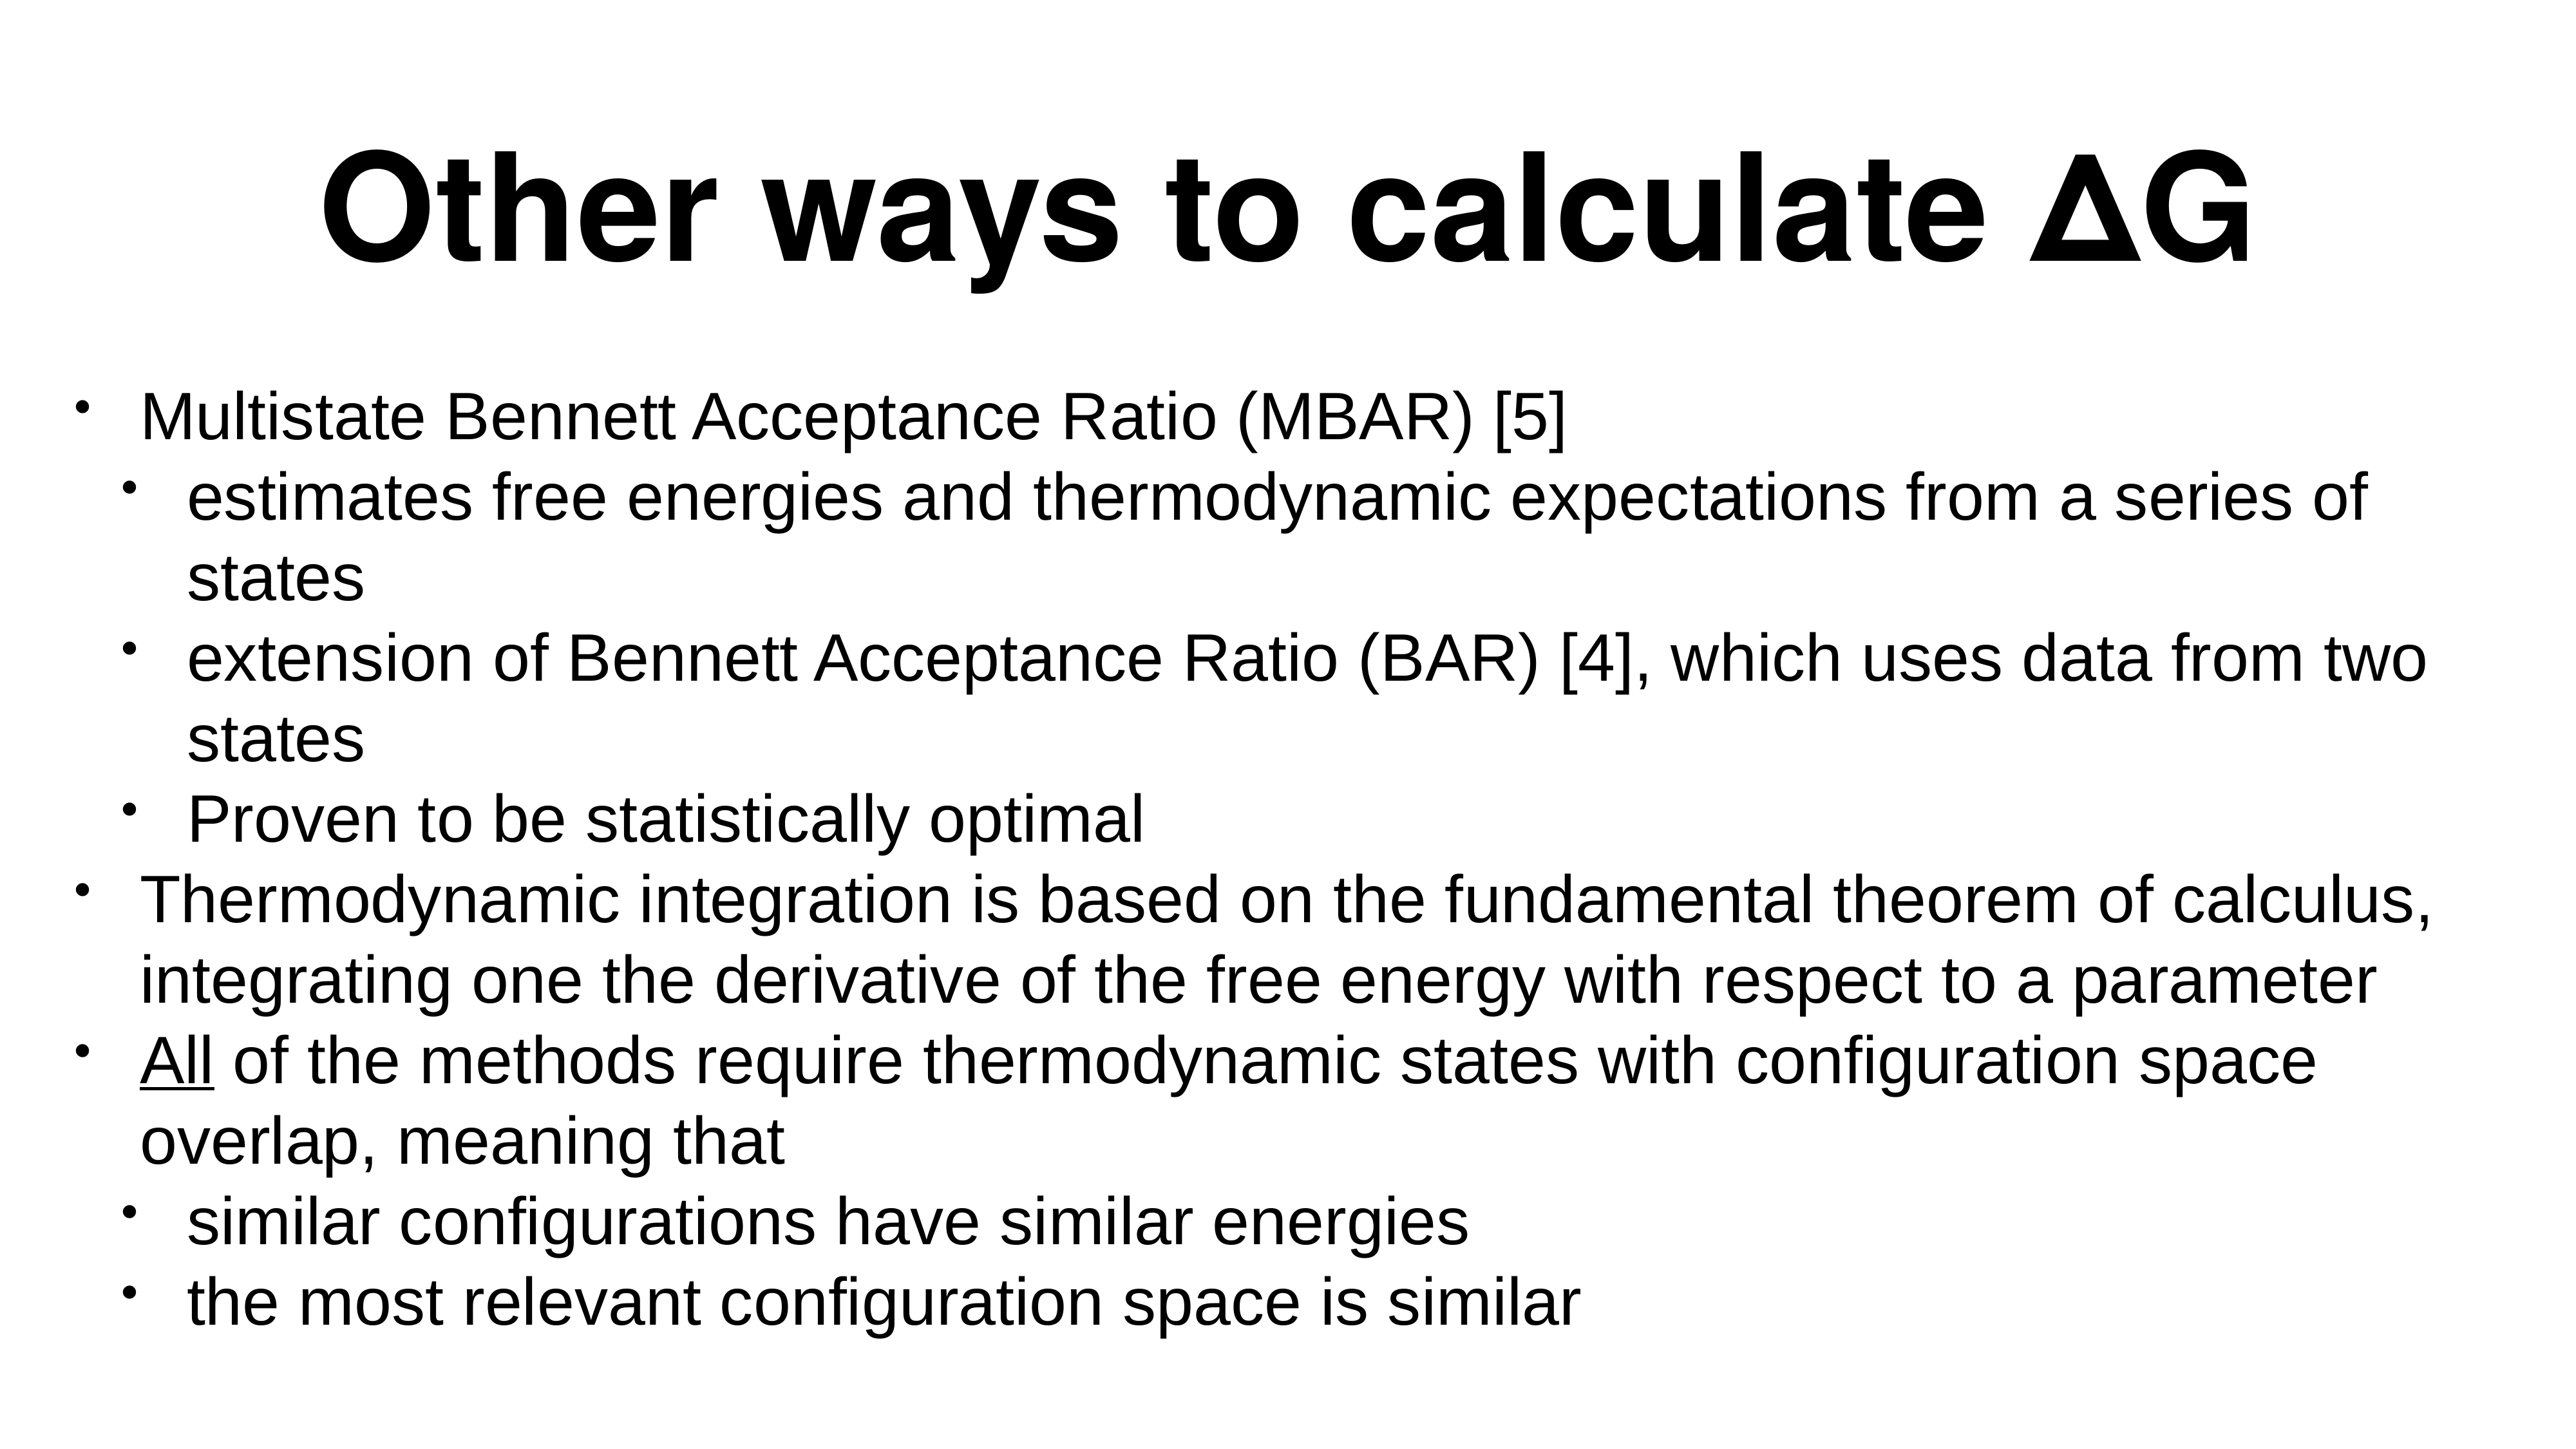

# Other ways to calculate ΔG
Multistate Bennett Acceptance Ratio (MBAR) [5]
estimates free energies and thermodynamic expectations from a series of states
extension of Bennett Acceptance Ratio (BAR) [4], which uses data from two states
Proven to be statistically optimal
Thermodynamic integration is based on the fundamental theorem of calculus, integrating one the derivative of the free energy with respect to a parameter
All of the methods require thermodynamic states with configuration space overlap, meaning that
similar configurations have similar energies
the most relevant configuration space is similar
13